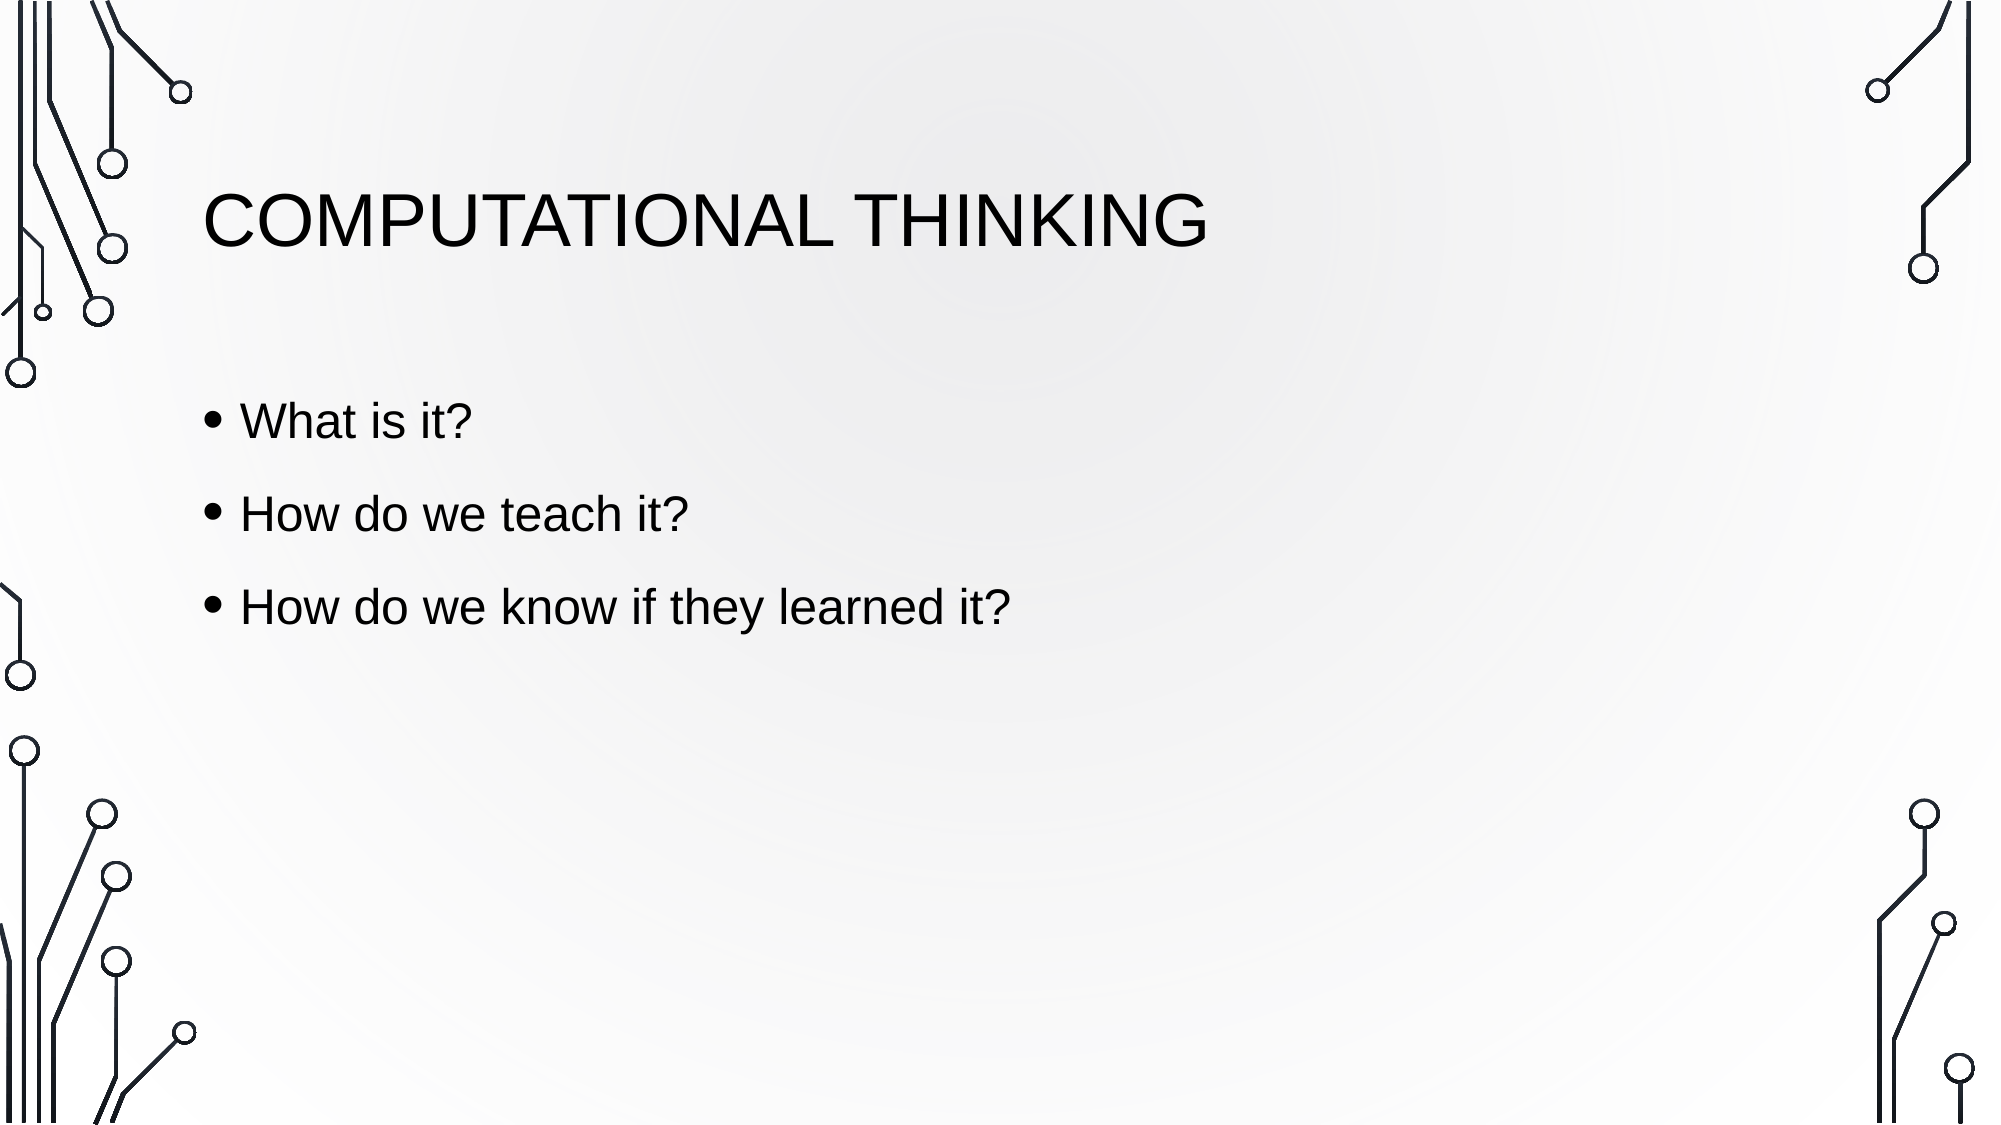

# Computational Thinking
What is it?
How do we teach it?
How do we know if they learned it?